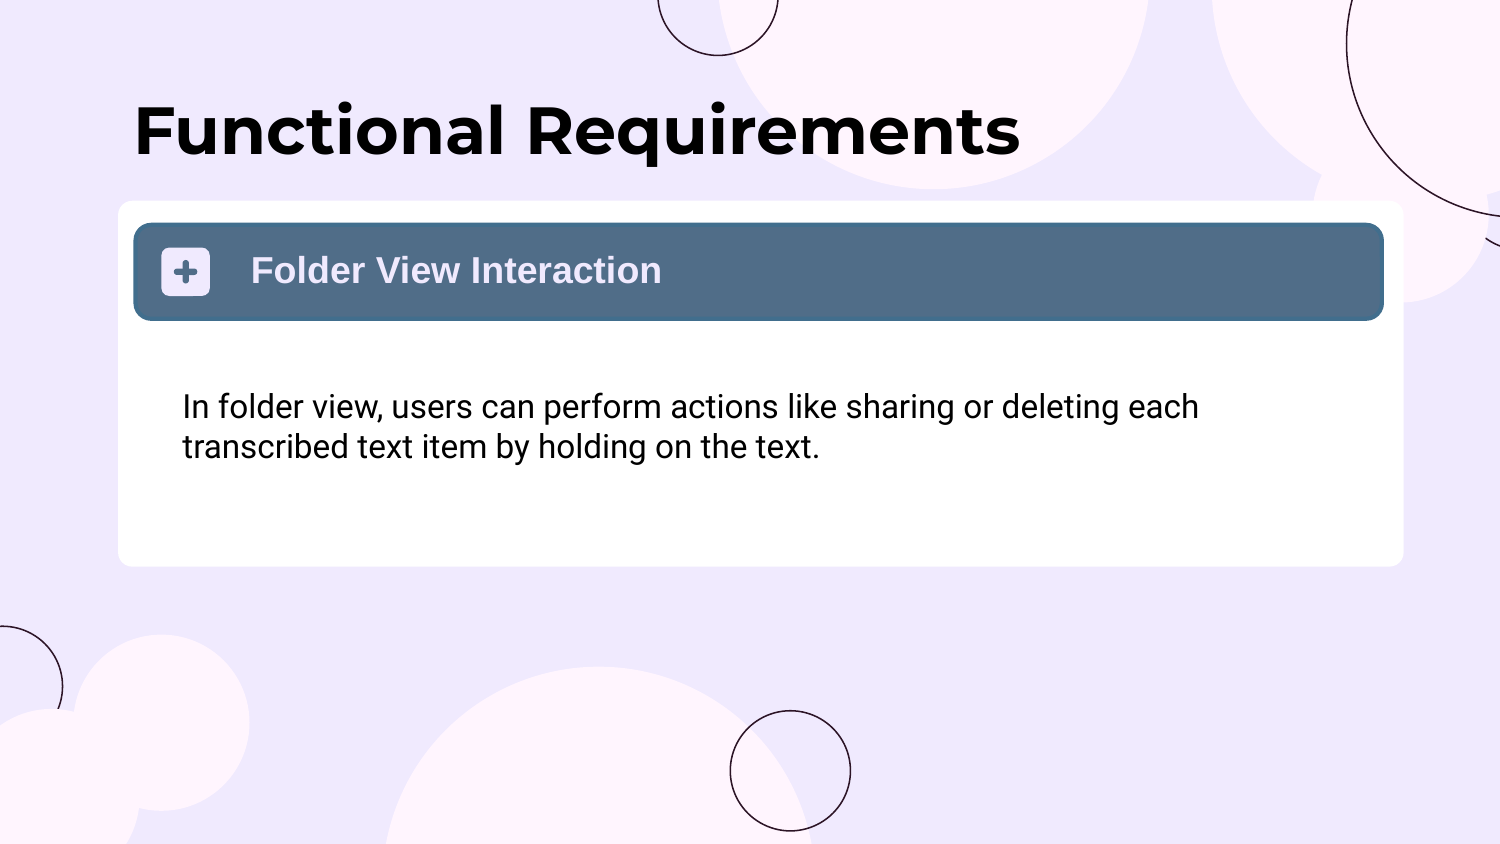

# Functional Requirements

Folder View Interaction

In folder view, users can perform actions like sharing or deleting each transcribed text item by holding on the text.